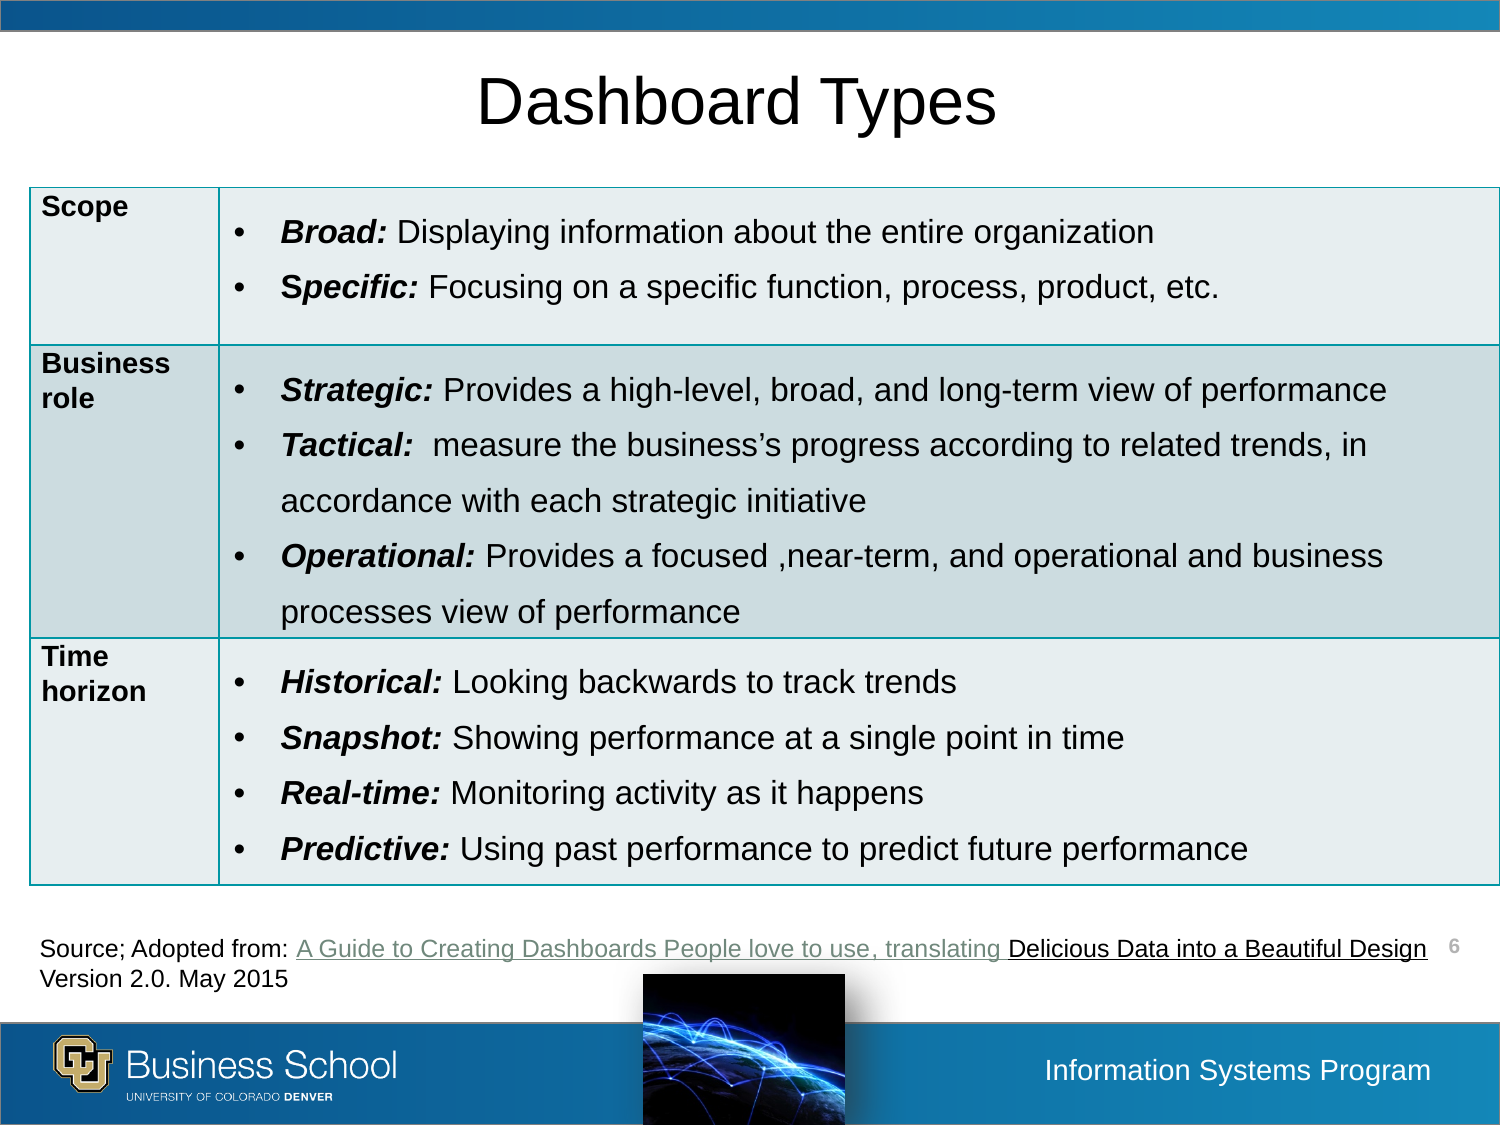

# Dashboard Types
| Scope | Broad: Displaying information about the entire organization Specific: Focusing on a specific function, process, product, etc. |
| --- | --- |
| Business role | Strategic: Provides a high-level, broad, and long-term view of performance Tactical: measure the business’s progress according to related trends, in accordance with each strategic initiative Operational: Provides a focused ,near-term, and operational and business processes view of performance |
| Time horizon | Historical: Looking backwards to track trends Snapshot: Showing performance at a single point in time Real-time: Monitoring activity as it happens Predictive: Using past performance to predict future performance |
Source; Adopted from: A Guide to Creating Dashboards People love to use, translating Delicious Data into a Beautiful Design Version 2.0. May 2015